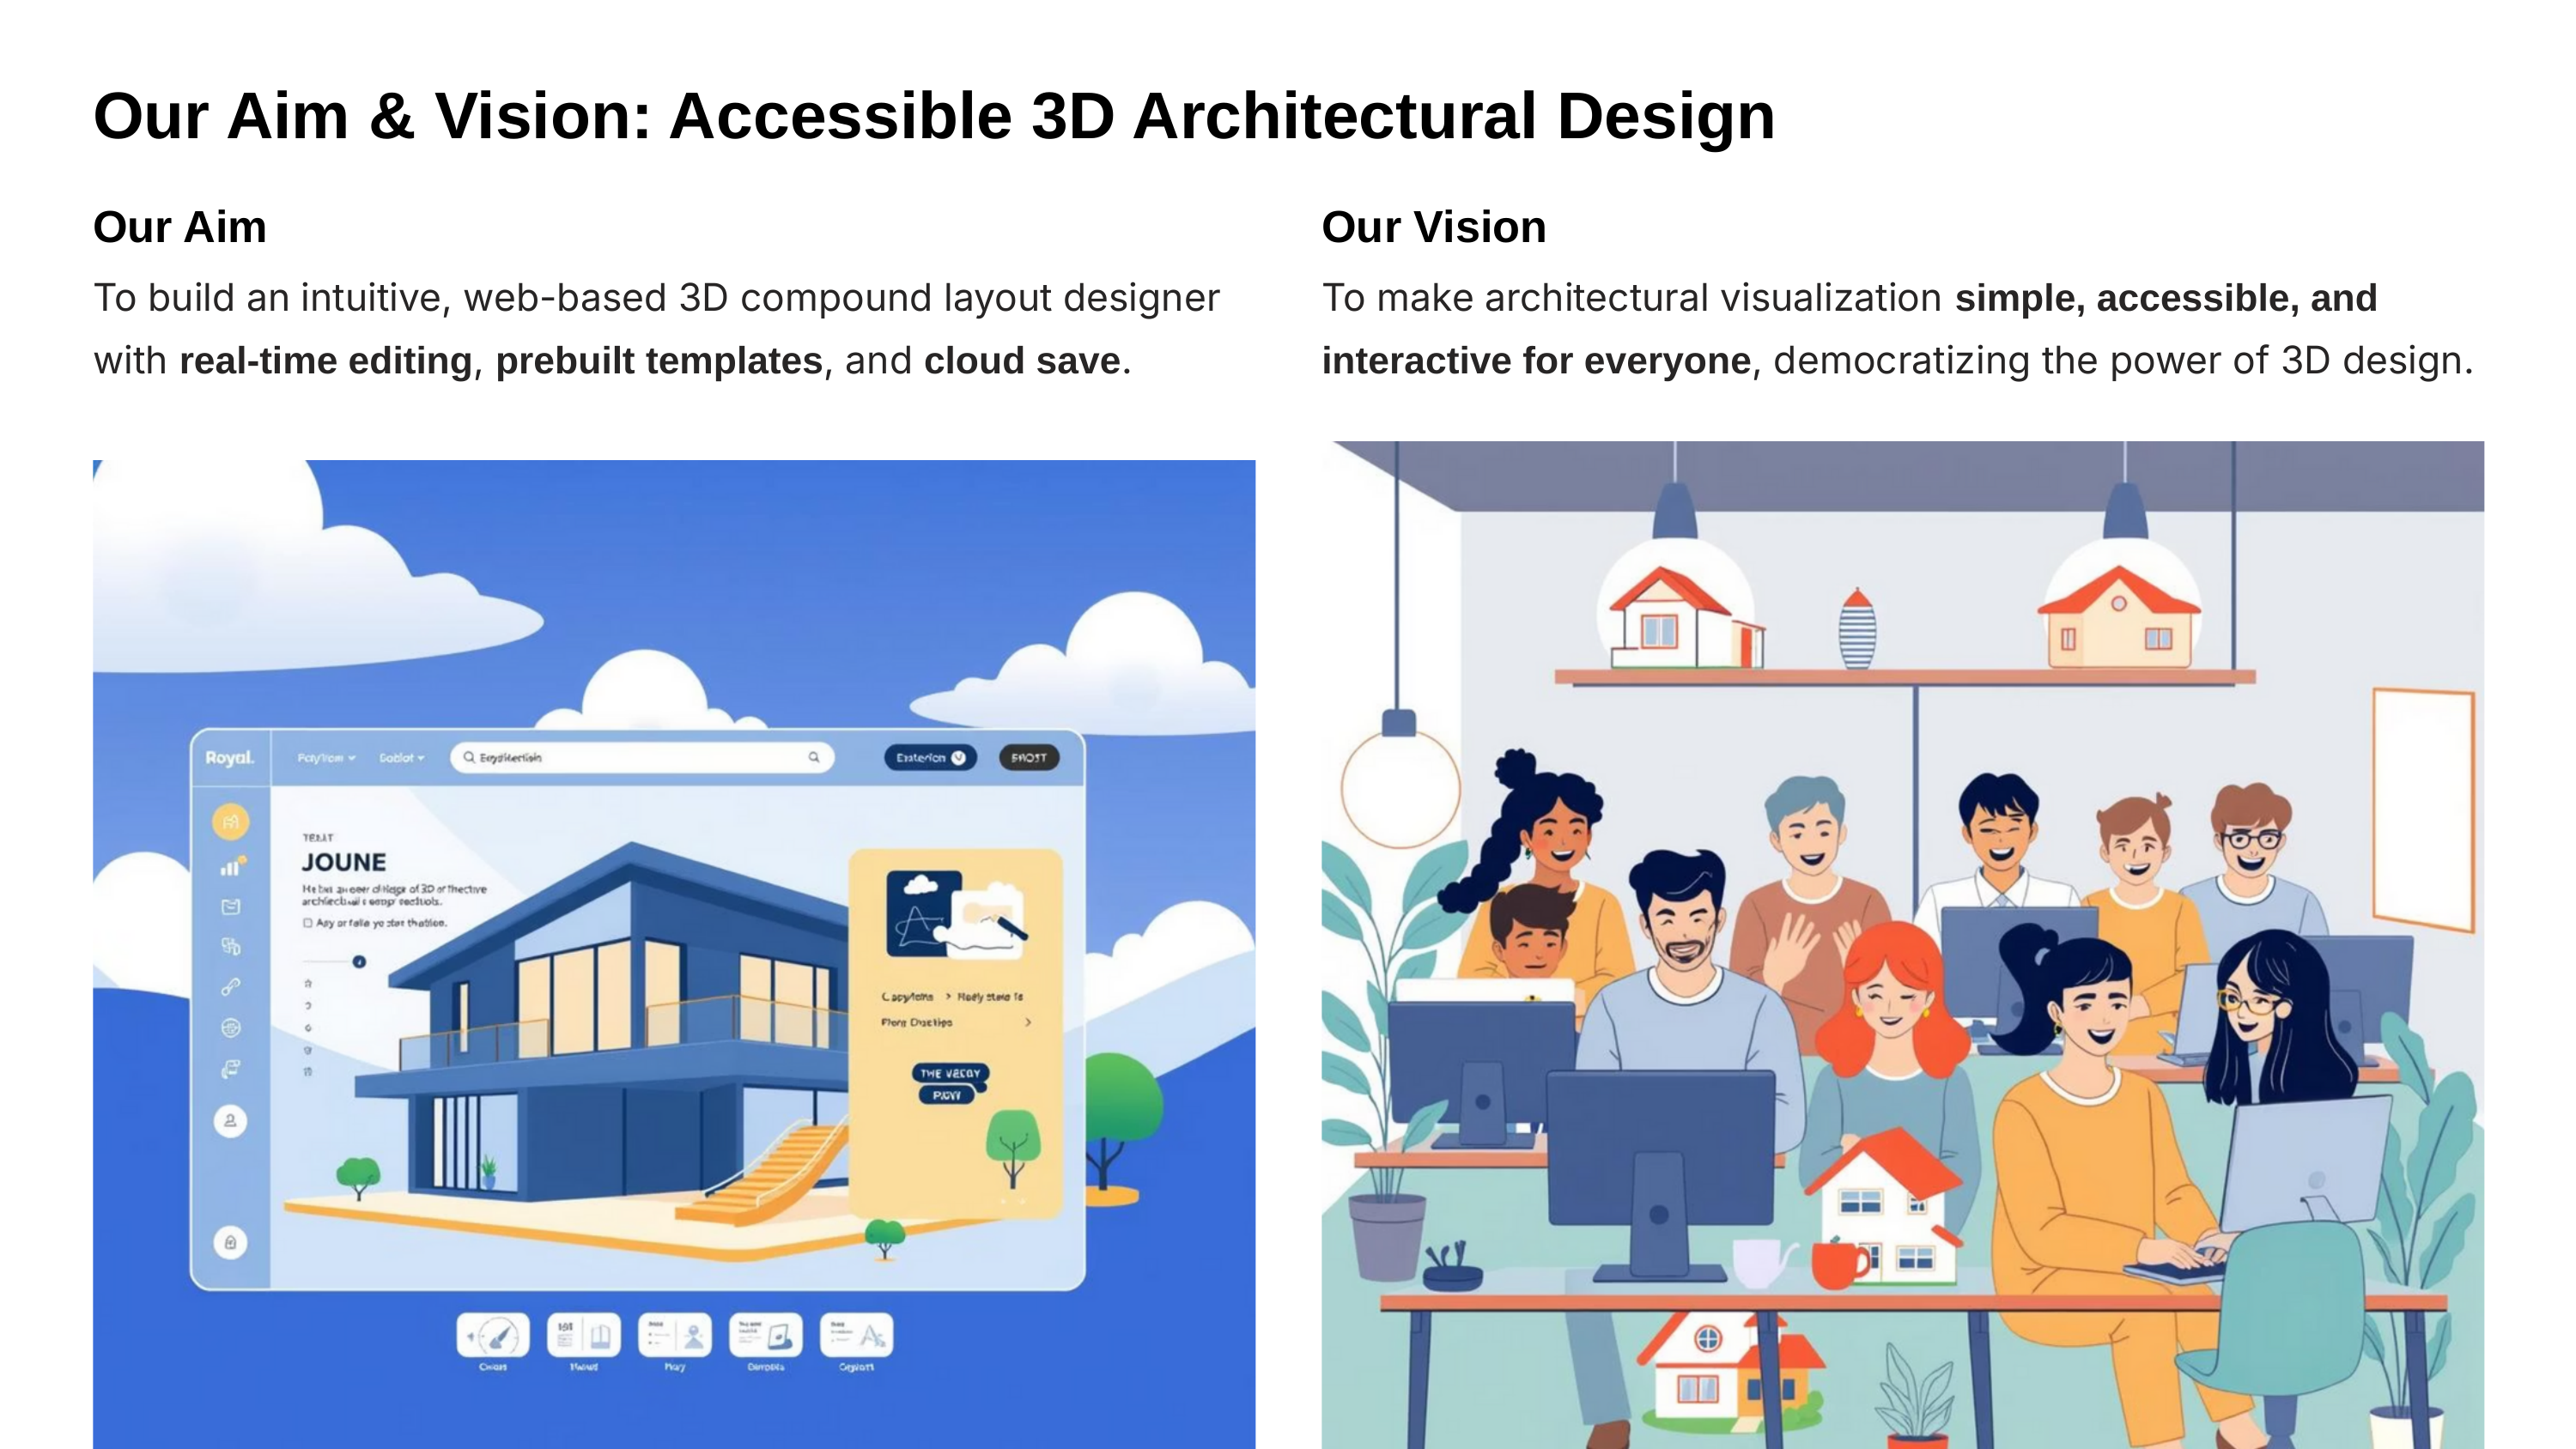

Our Aim & Vision: Accessible 3D Architectural Design
Our Aim
Our Vision
To build an intuitive, web-based 3D compound layout designer with real-time editing, prebuilt templates, and cloud save.
To make architectural visualization simple, accessible, and interactive for everyone, democratizing the power of 3D design.